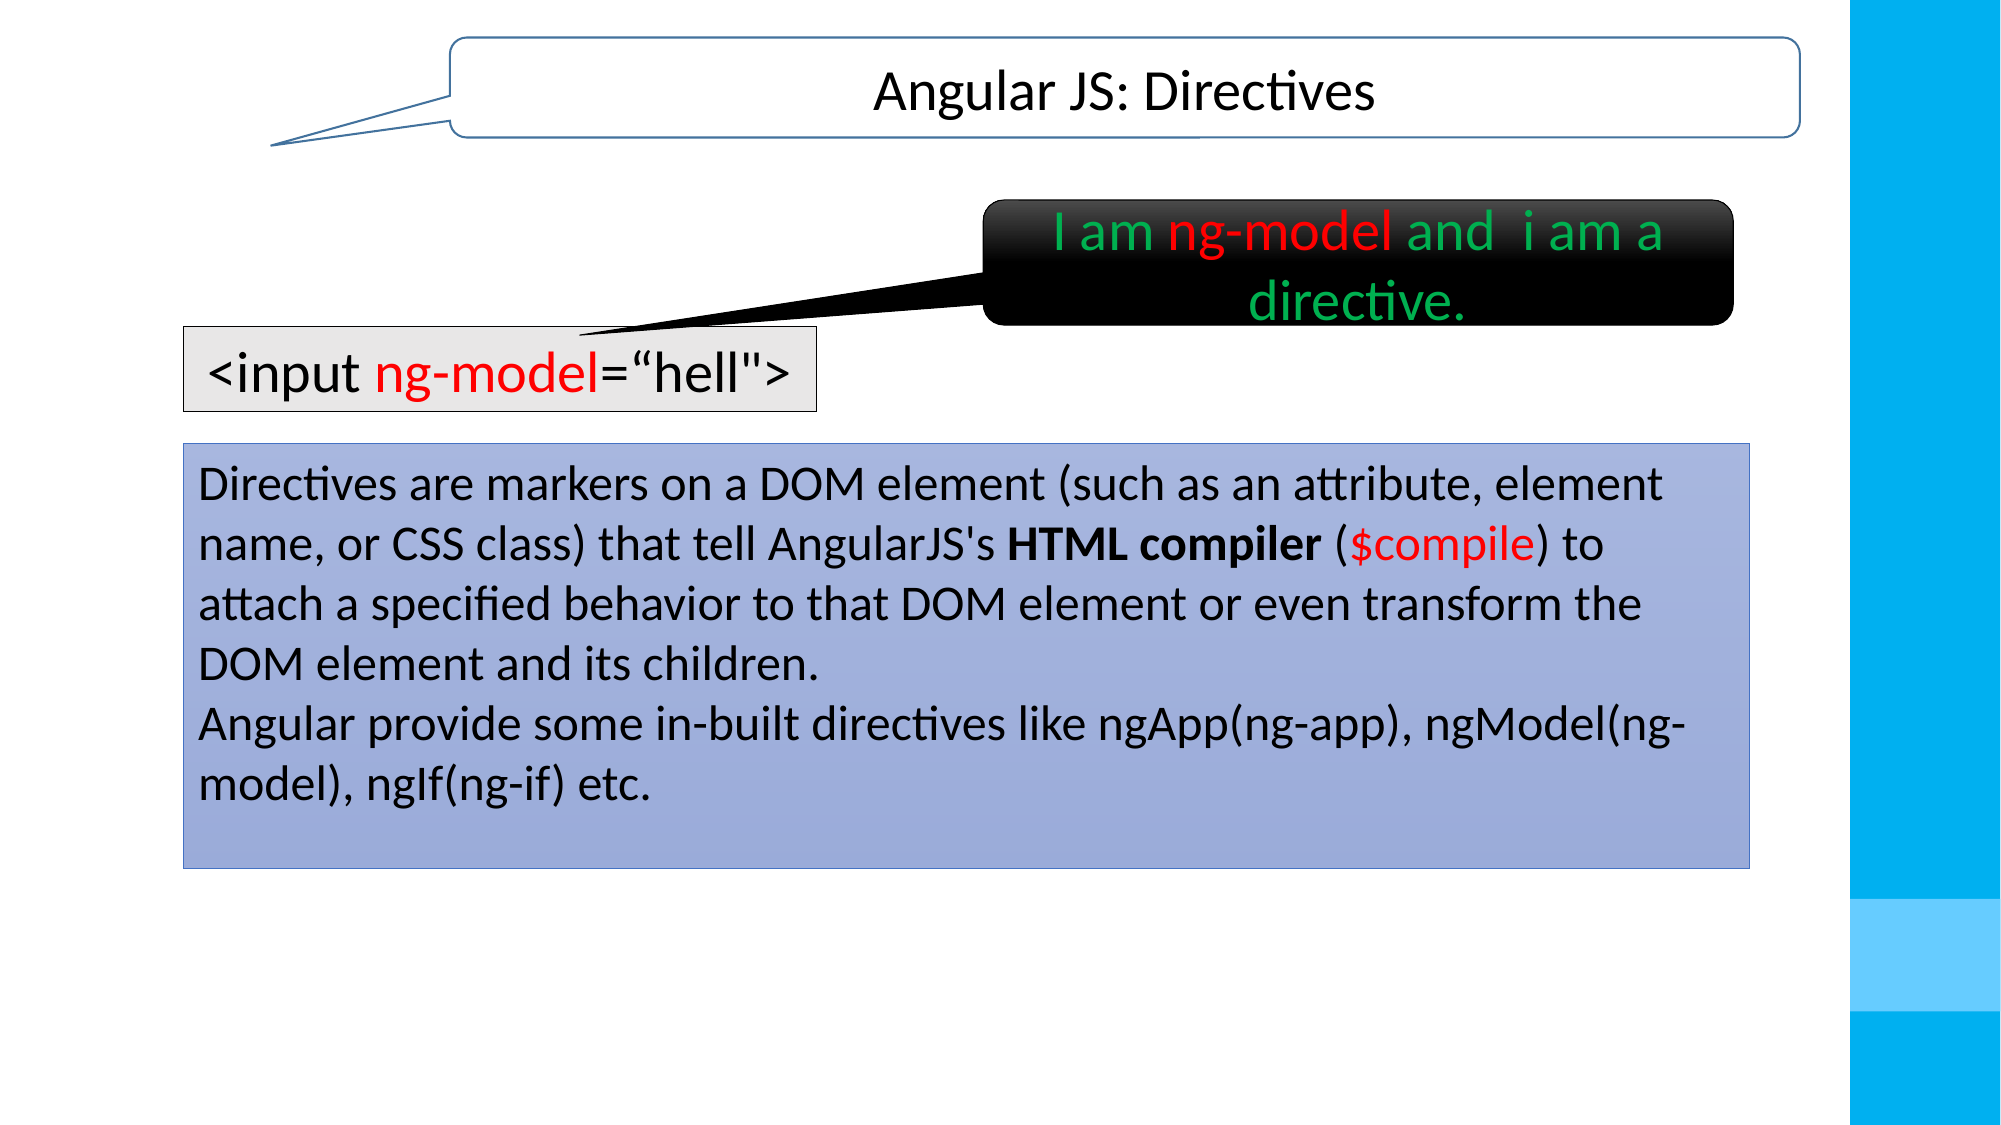

Angular JS: Directives
I am ng-model and  i am a directive.
<input ng-model=“hell">
Directives are markers on a DOM element (such as an attribute, element name, or CSS class) that tell AngularJS's HTML compiler ($compile) to attach a specified behavior to that DOM element or even transform the DOM element and its children.
Angular provide some in-built directives like ngApp(ng-app), ngModel(ng-model), ngIf(ng-if) etc.